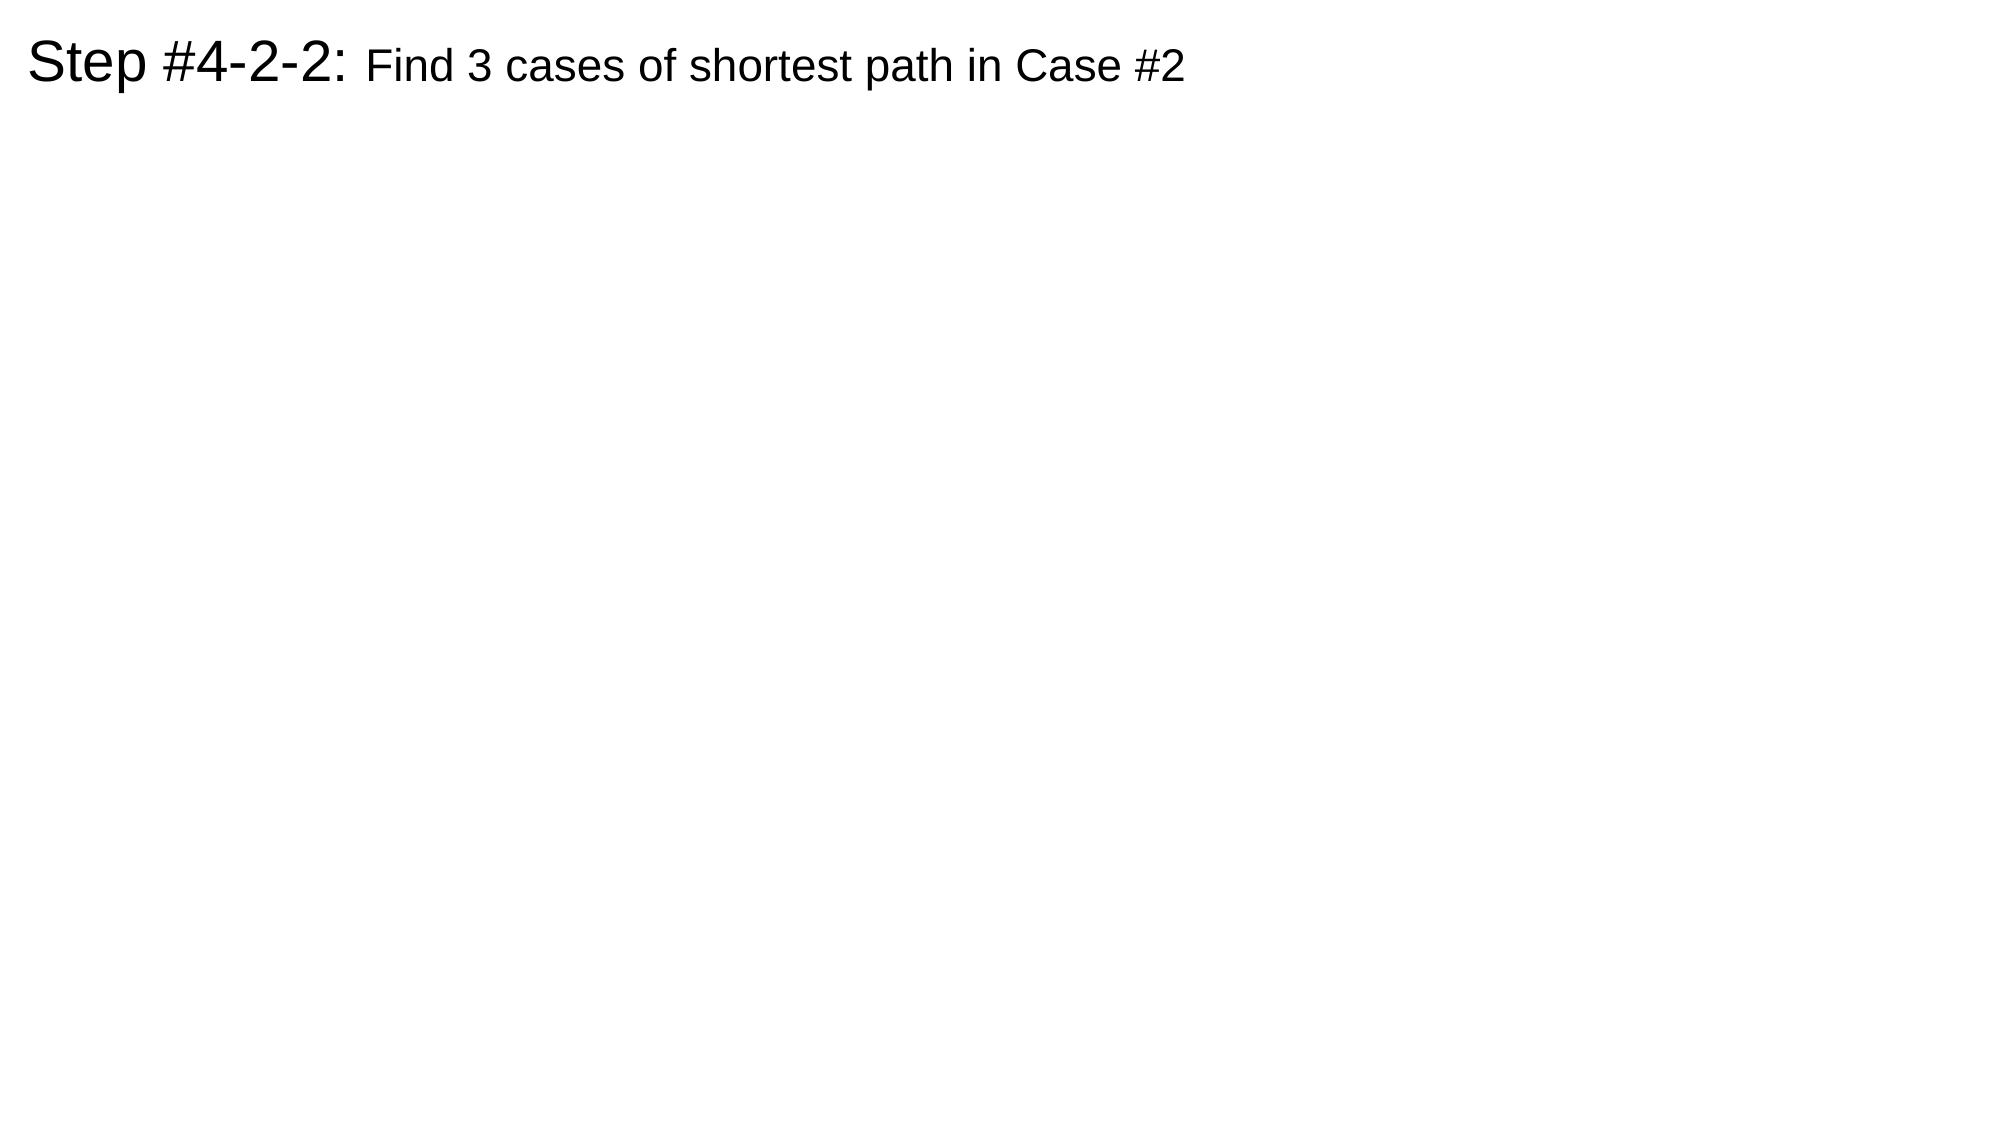

Step #4-2-2: Find 3 cases of shortest path in Case #2